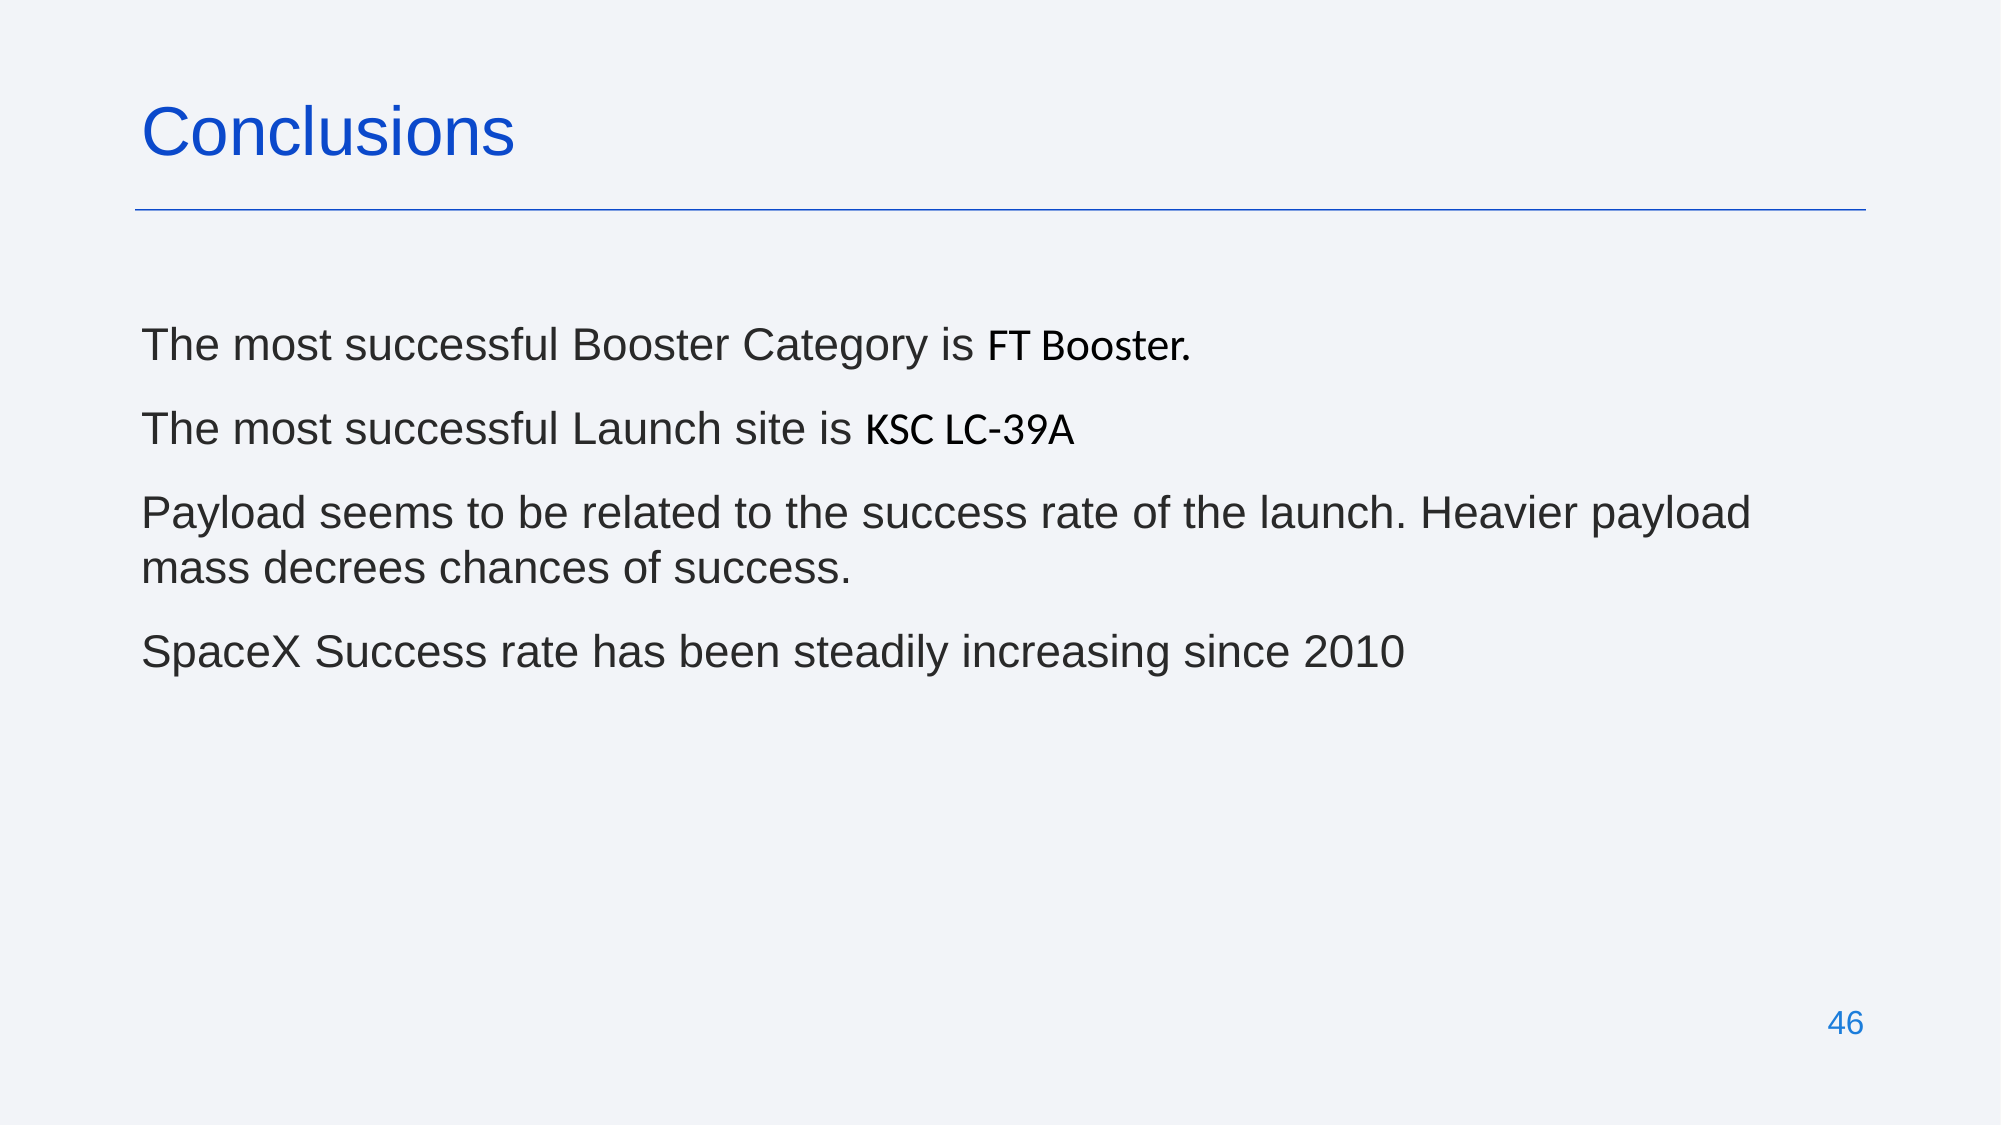

Conclusions
The most successful Booster Category is FT Booster.
The most successful Launch site is KSC LC-39A
Payload seems to be related to the success rate of the launch. Heavier payload mass decrees chances of success.
SpaceX Success rate has been steadily increasing since 2010
46